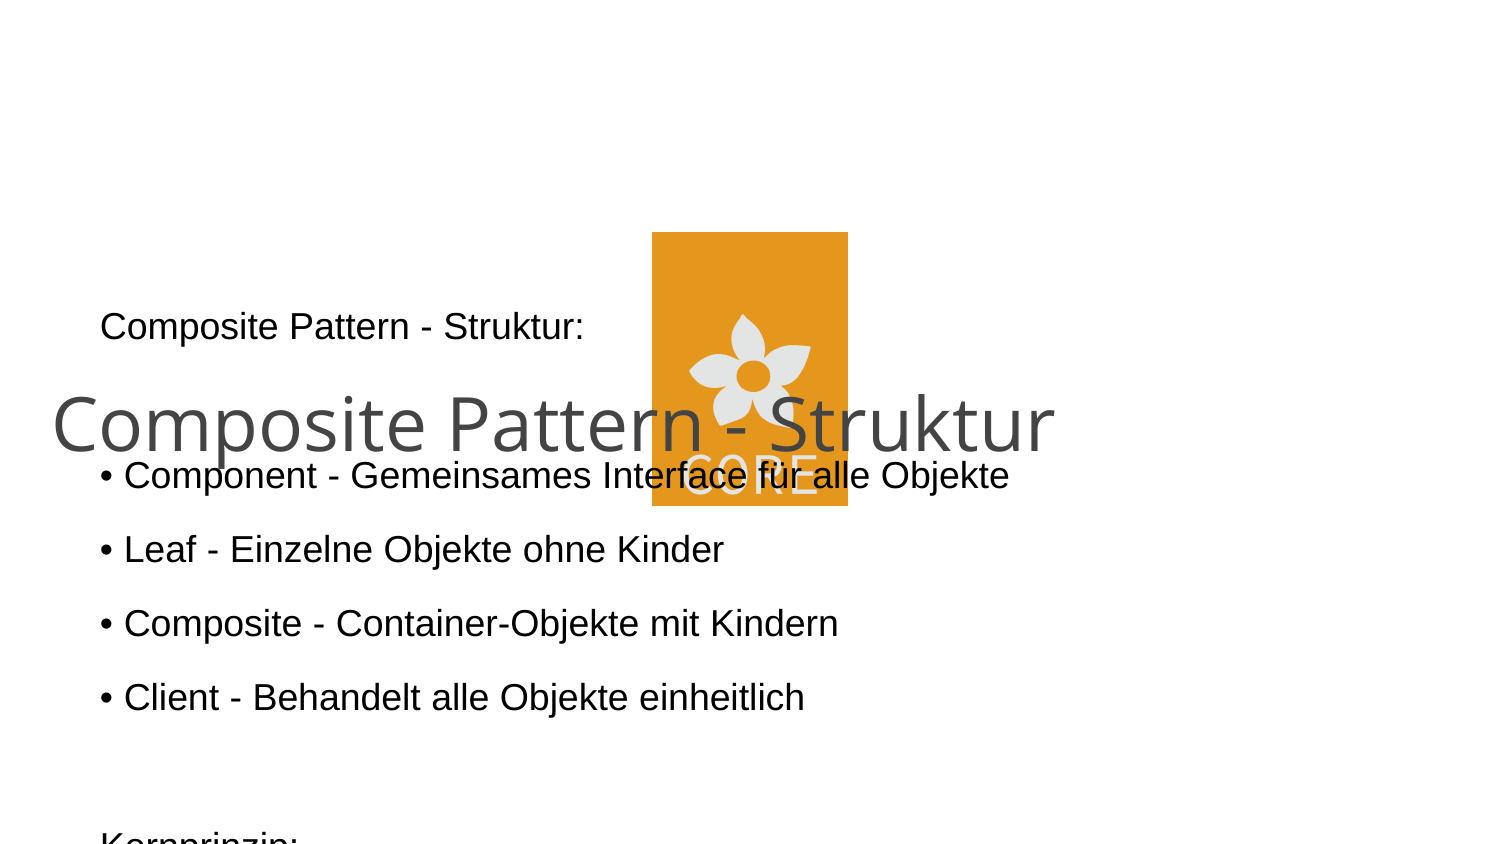

# Composite Pattern - Struktur

Composite Pattern - Struktur:

• Component - Gemeinsames Interface für alle Objekte
• Leaf - Einzelne Objekte ohne Kinder
• Composite - Container-Objekte mit Kindern
• Client - Behandelt alle Objekte einheitlich

Kernprinzip:
• Einheitliches Interface für Einzelobjekte und Gruppen
• Rekursive Komposition möglich
• Teil-Ganzes-Hierarchien einfach darstellbar

Vorteil: Client muss nicht zwischen Typen unterscheiden